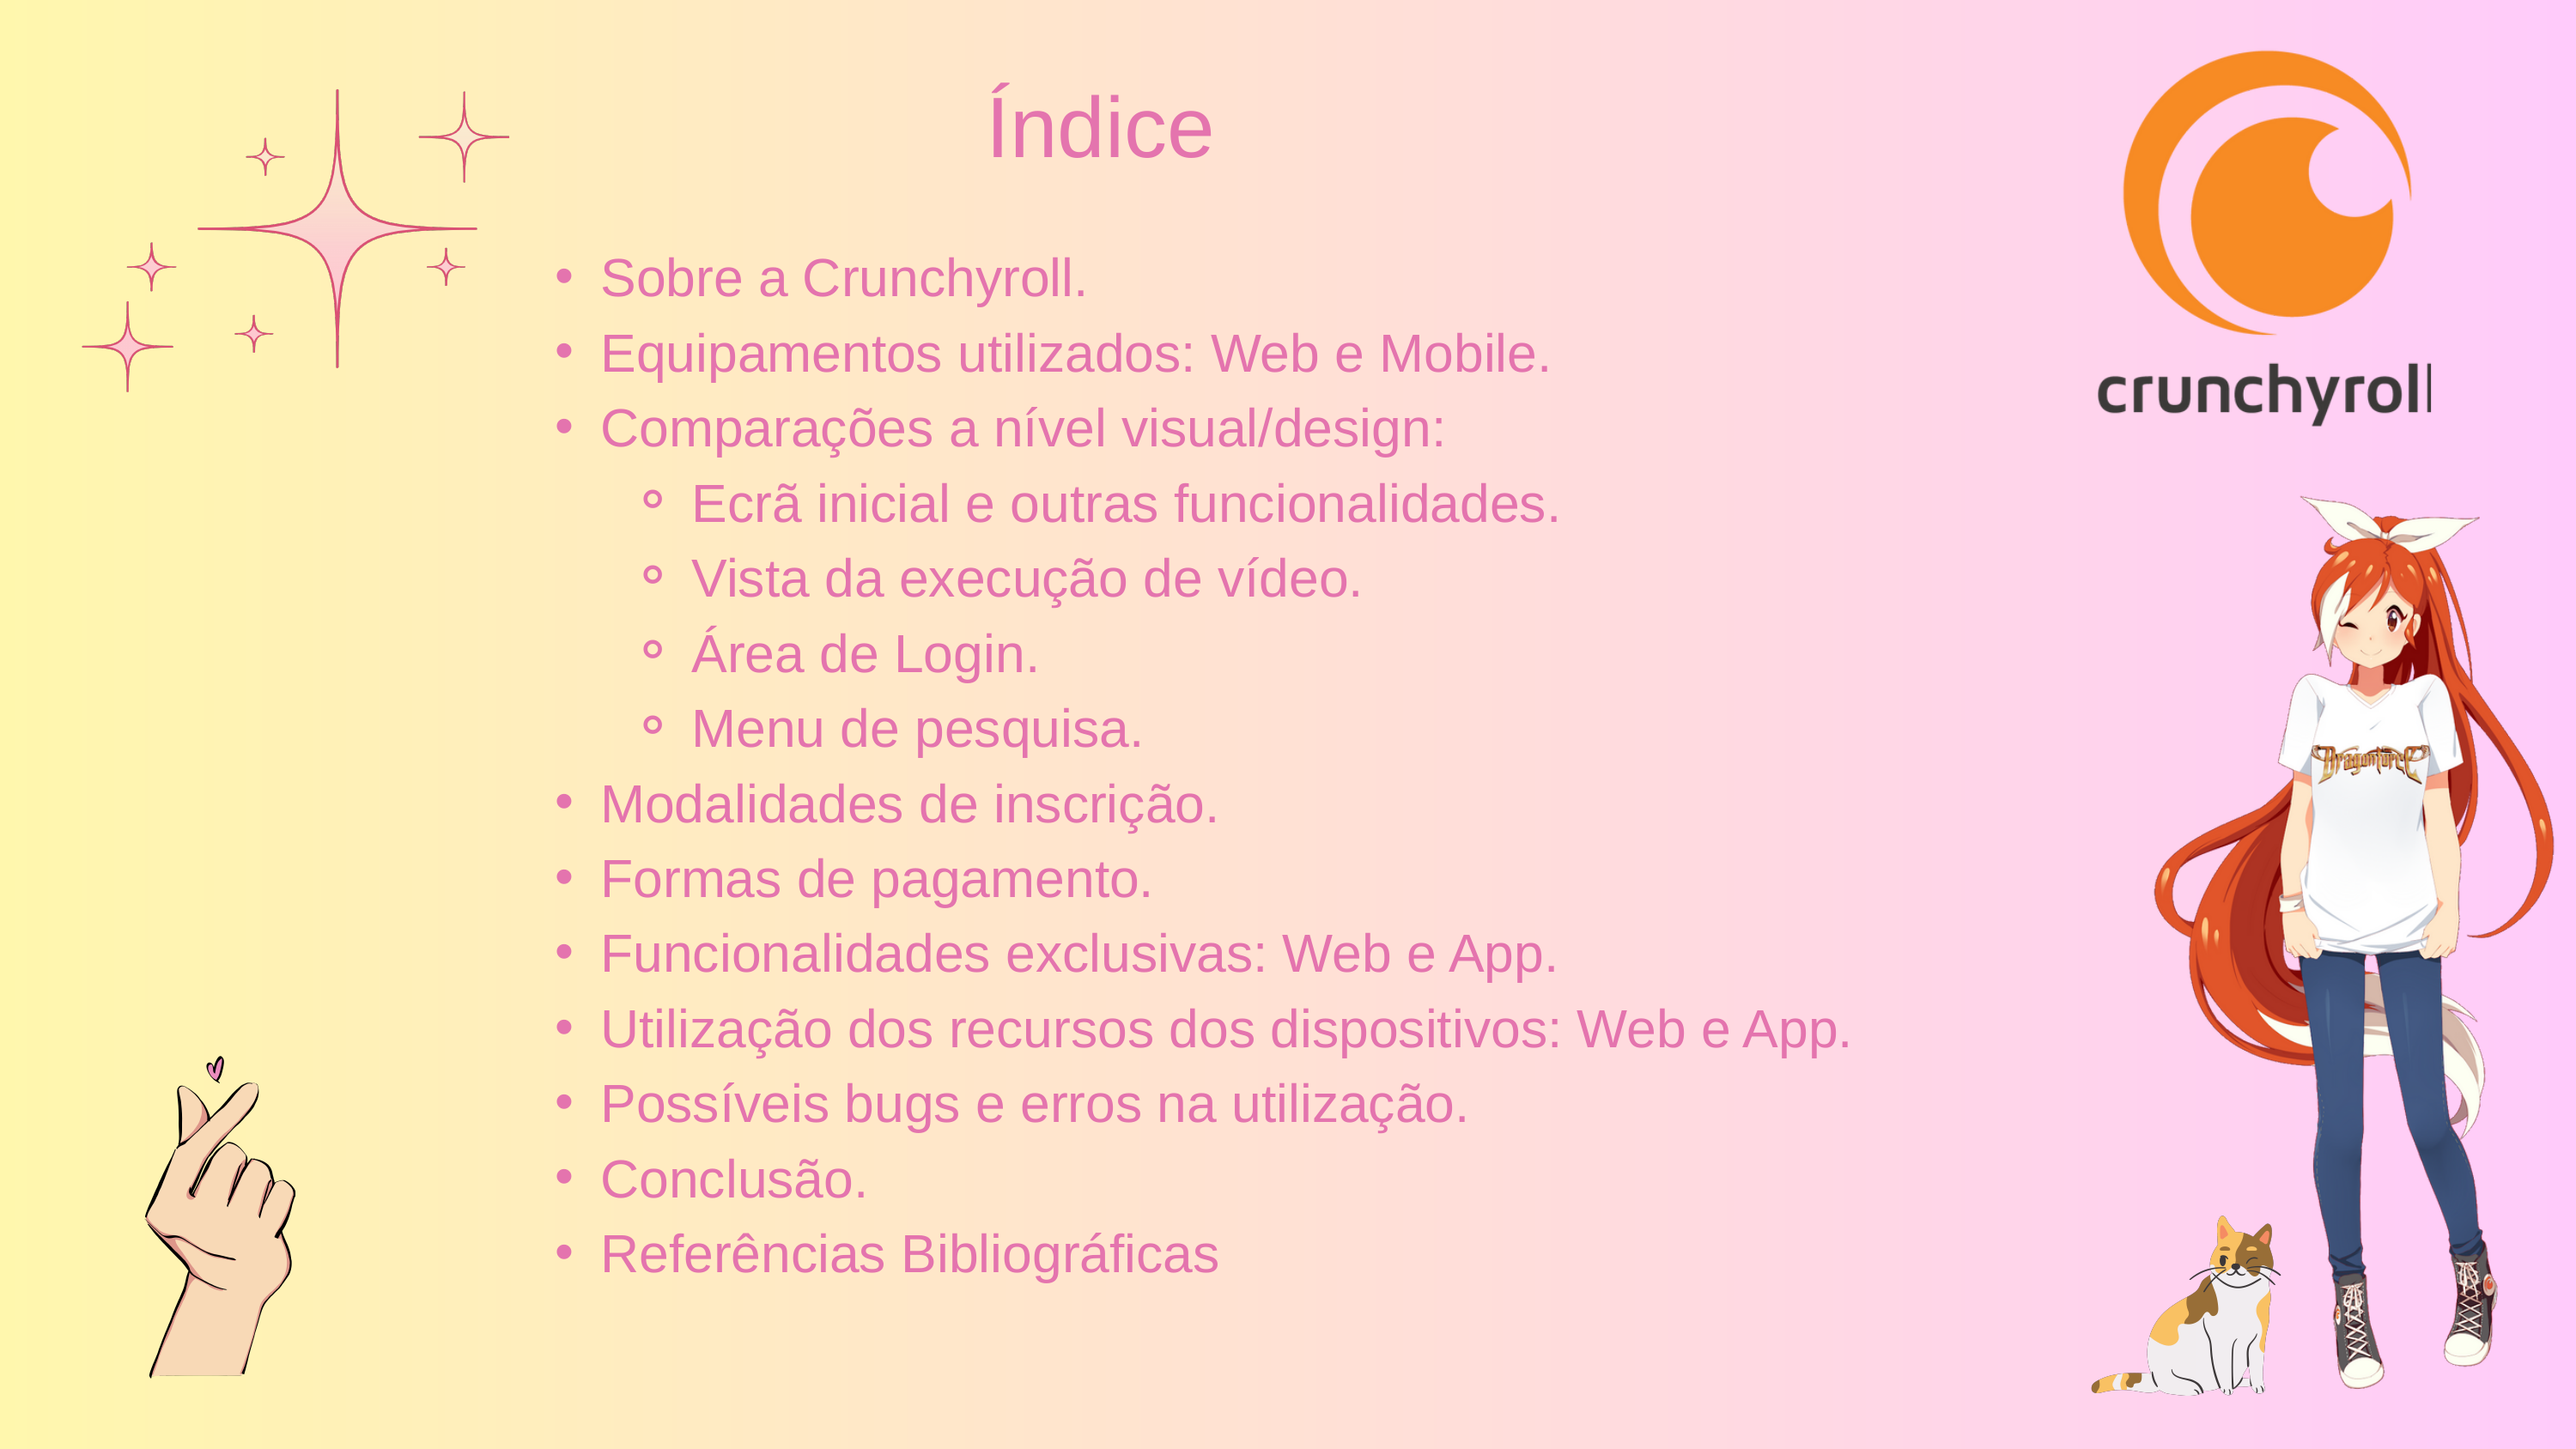

Índice

Sobre a Crunchyroll.
Equipamentos utilizados: Web e Mobile.
Comparações a nível visual/design:
Ecrã inicial e outras funcionalidades.
Vista da execução de vídeo.
Área de Login.
Menu de pesquisa.
Modalidades de inscrição.
Formas de pagamento.
Funcionalidades exclusivas: Web e App.
Utilização dos recursos dos dispositivos: Web e App.
Possíveis bugs e erros na utilização.
Conclusão.
Referências Bibliográficas